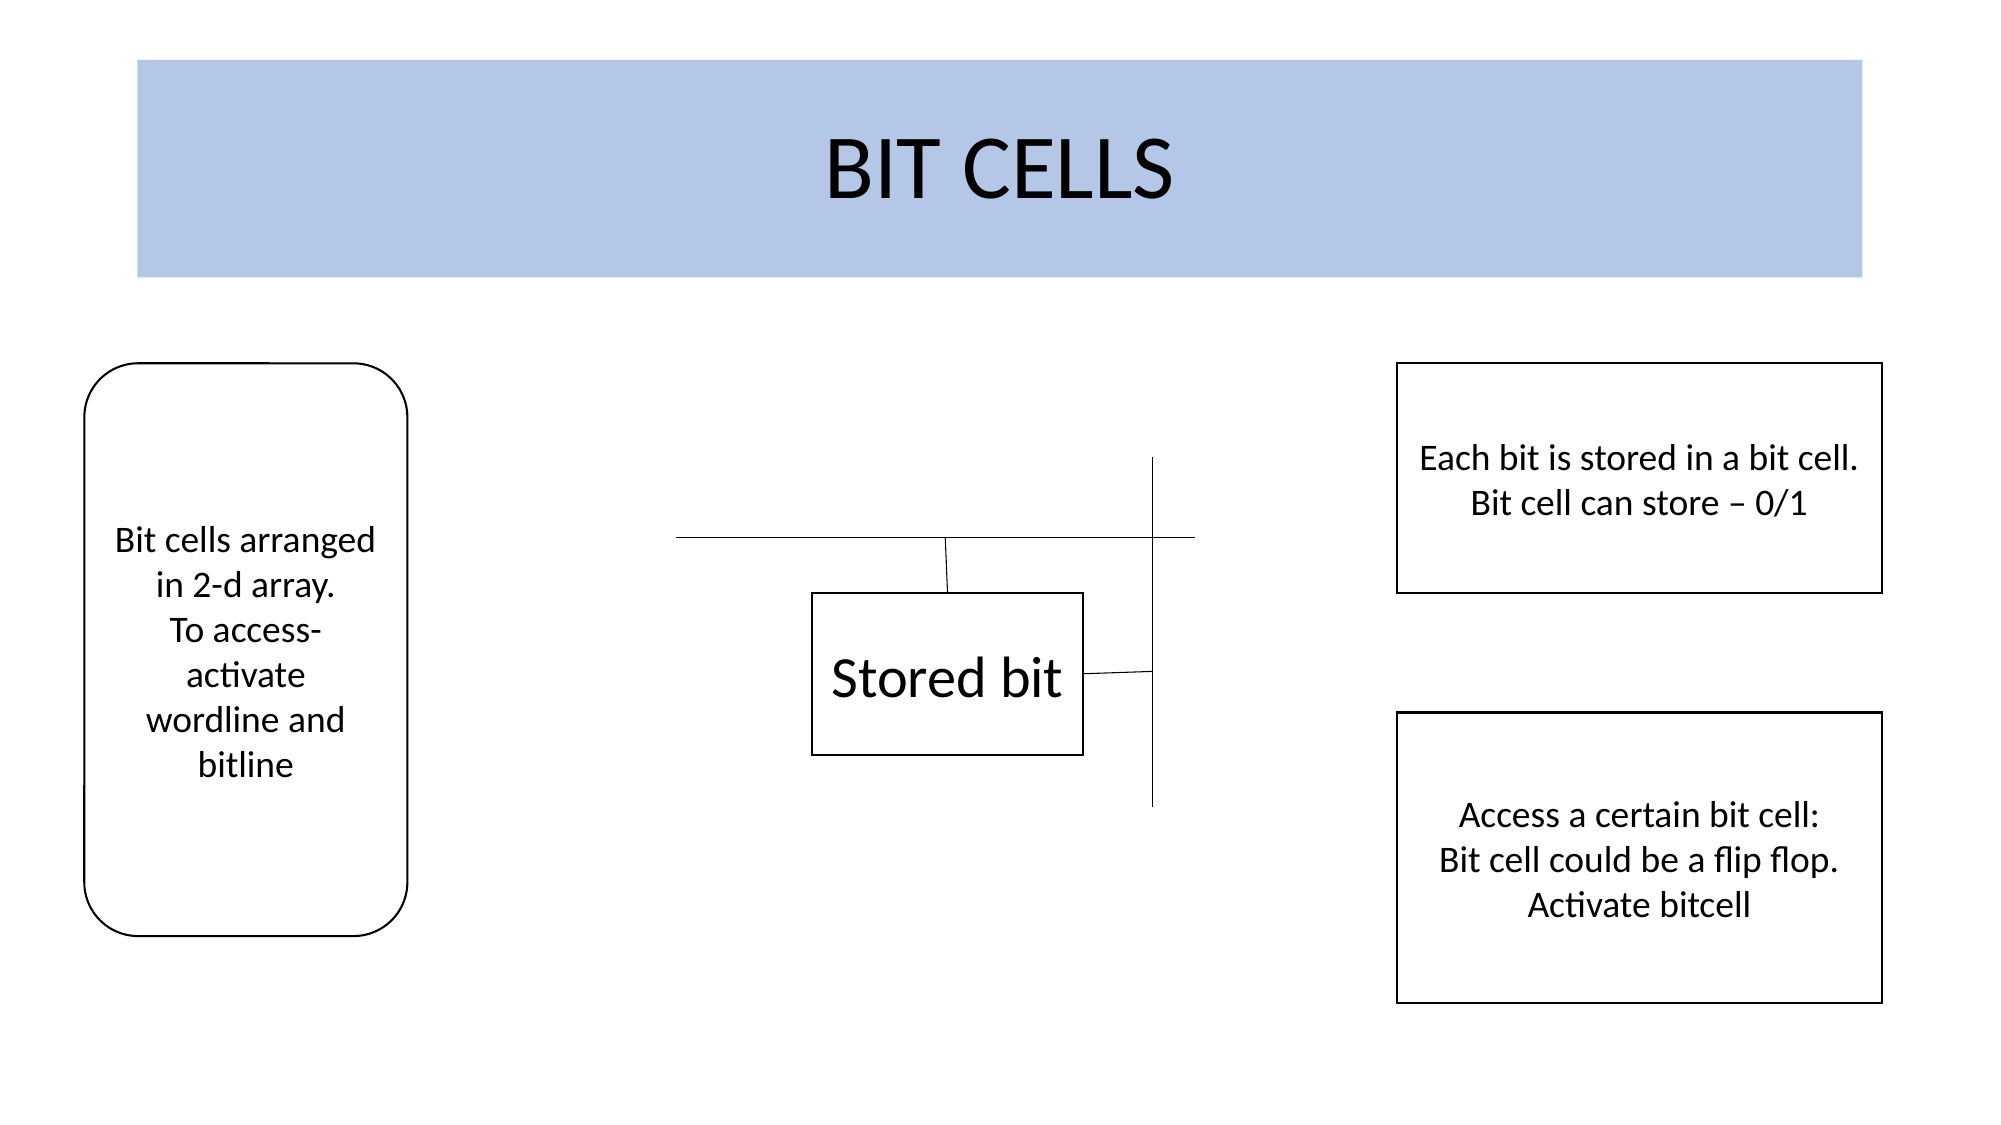

# BIT CELLS
Bit cells arranged in 2-d array.
To access- activate wordline and bitline
Each bit is stored in a bit cell.
Bit cell can store – 0/1
Stored bit
Access a certain bit cell:
Bit cell could be a flip flop.
Activate bitcell